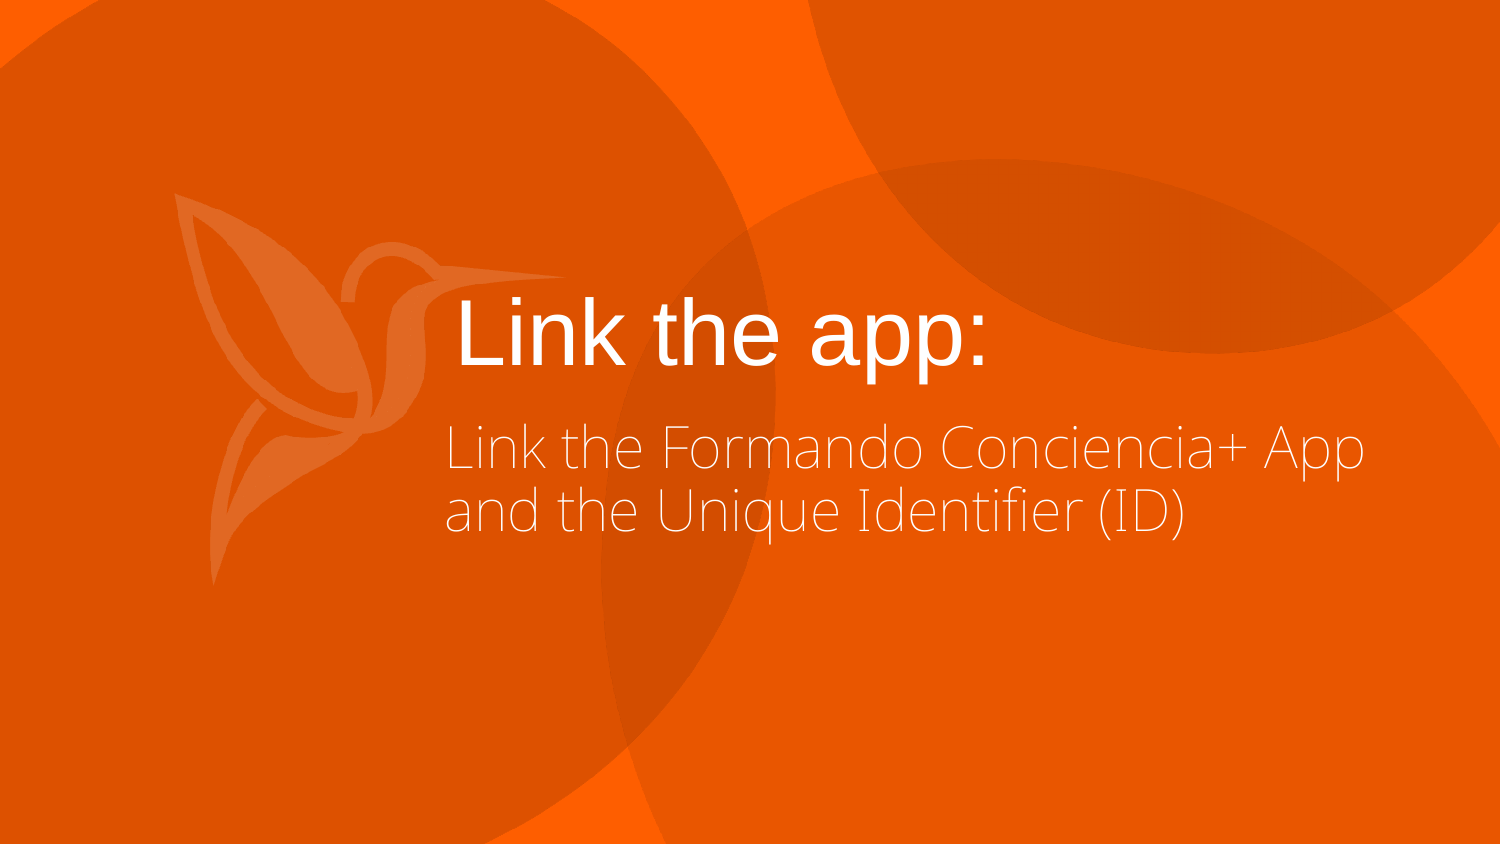

Link the app:
Link the Formando Conciencia+ App and the Unique Identifier (ID)